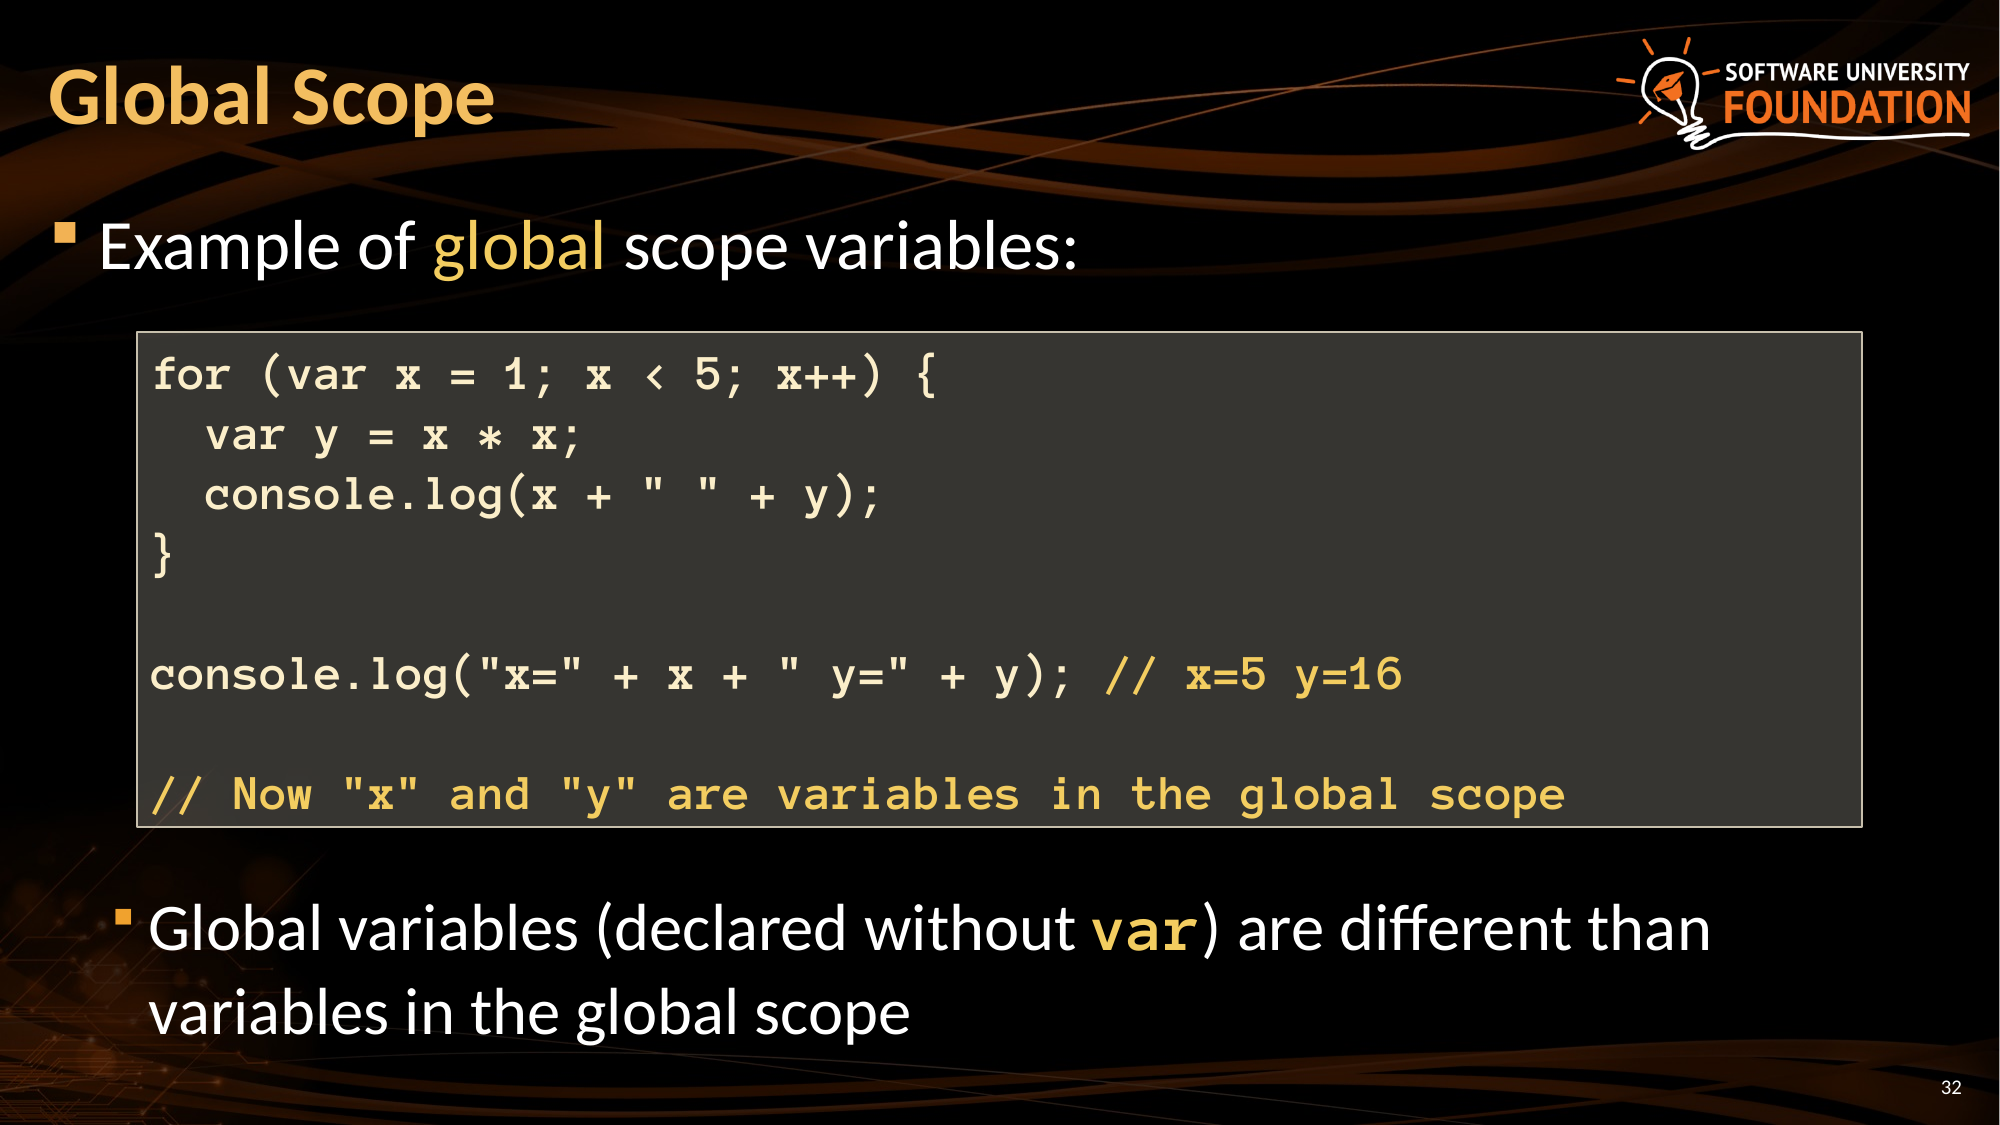

# Global Scope
Example of global scope variables:

Global variables (declared without var) are different than variables in the global scope
for (var x = 1; x < 5; x++) {
  var y = x * x;
  console.log(x + " " + y);
}

console.log("x=" + x + " y=" + y); // x=5 y=16

// Now "x" and "y" are variables in the global scope
32